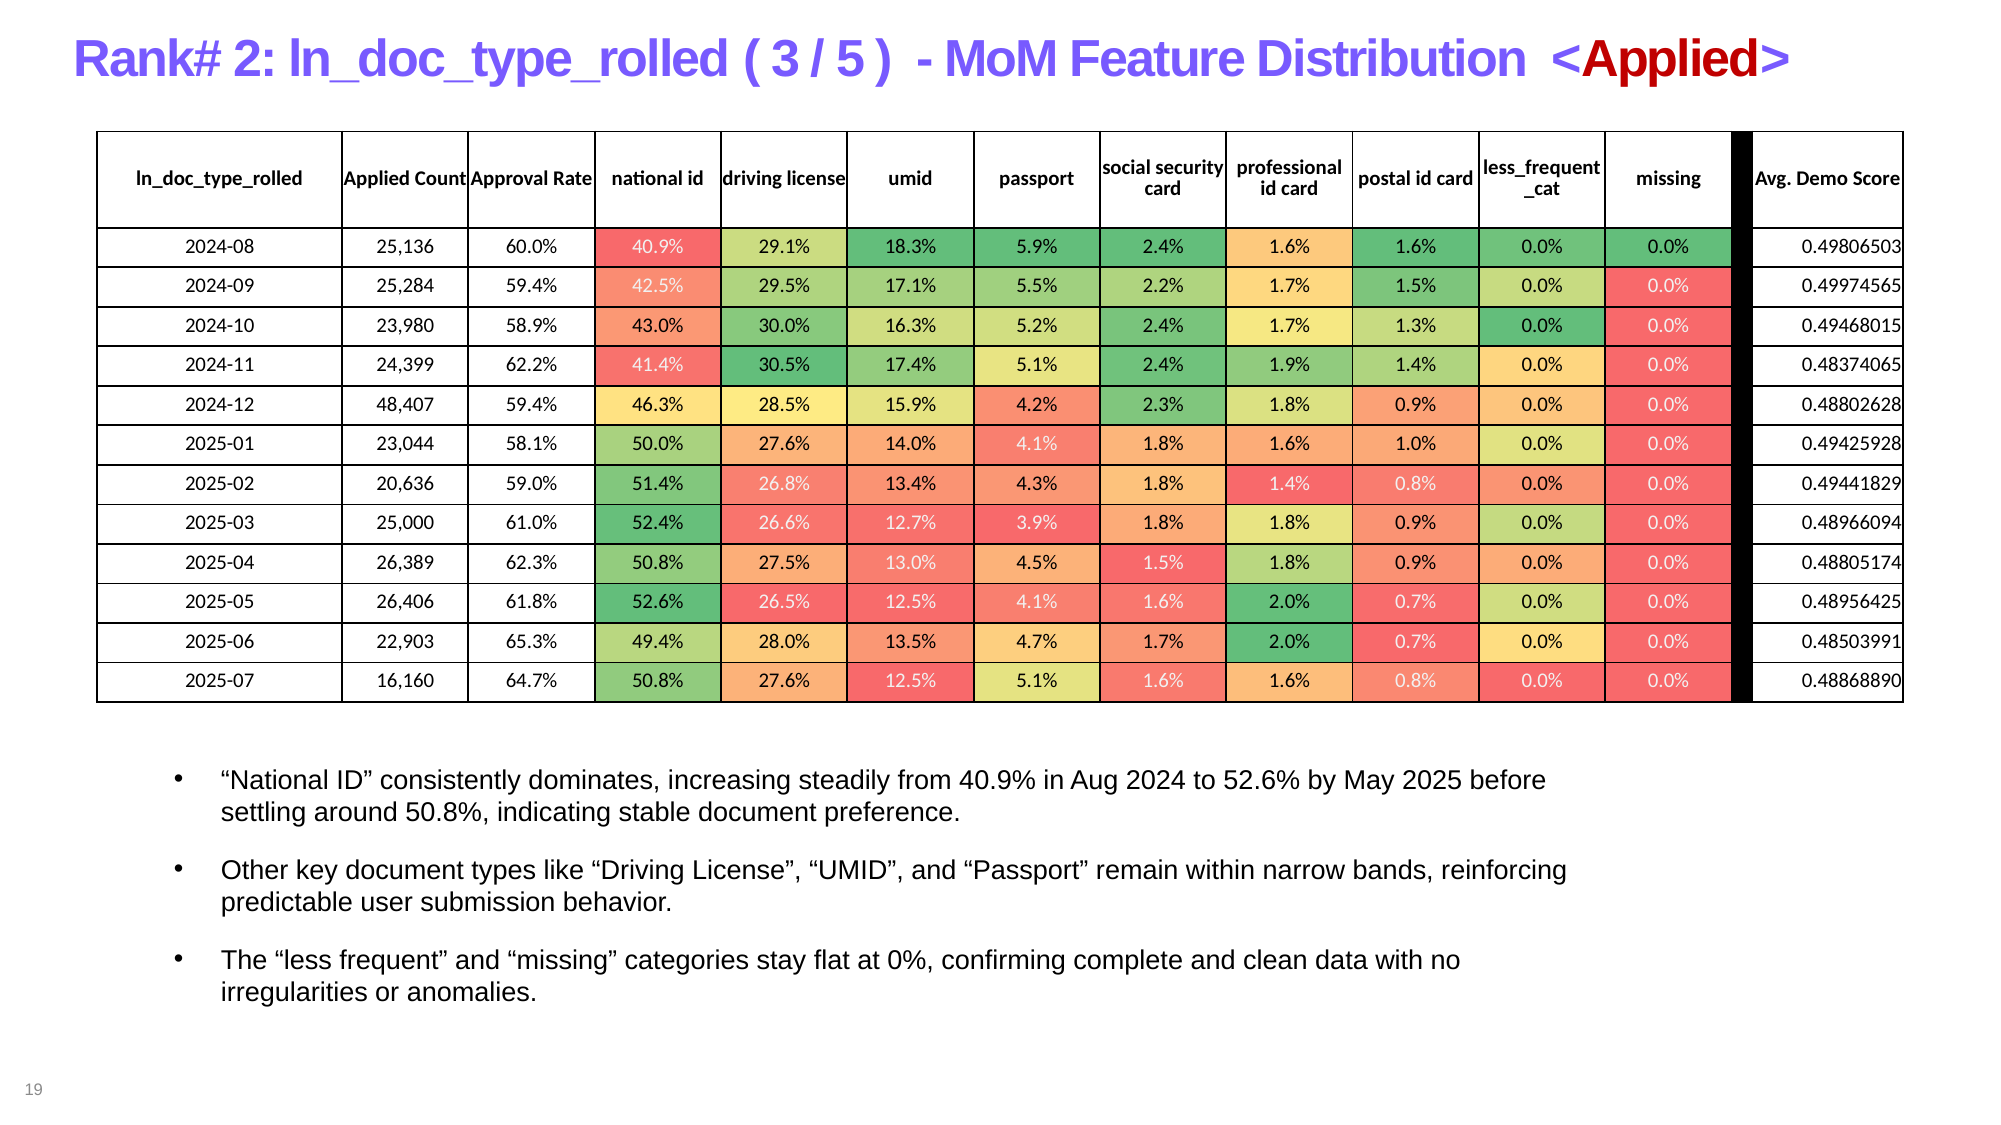

Rank# 2: ln_doc_type_rolled ( 3 / 5 )  - MoM Feature Distribution  <Applied>
| ln\_doc\_type\_rolled | Applied Count | Approval Rate | national id | driving license | umid | passport | social security card | professional id card | postal id card | less\_frequent\_cat | missing |  | Avg. Demo Score |
| --- | --- | --- | --- | --- | --- | --- | --- | --- | --- | --- | --- | --- | --- |
| 2024-08 | 25,136 | 60.0% | 40.9% | 29.1% | 18.3% | 5.9% | 2.4% | 1.6% | 1.6% | 0.0% | 0.0% |  | 0.49806503 |
| 2024-09 | 25,284 | 59.4% | 42.5% | 29.5% | 17.1% | 5.5% | 2.2% | 1.7% | 1.5% | 0.0% | 0.0% |  | 0.49974565 |
| 2024-10 | 23,980 | 58.9% | 43.0% | 30.0% | 16.3% | 5.2% | 2.4% | 1.7% | 1.3% | 0.0% | 0.0% |  | 0.49468015 |
| 2024-11 | 24,399 | 62.2% | 41.4% | 30.5% | 17.4% | 5.1% | 2.4% | 1.9% | 1.4% | 0.0% | 0.0% |  | 0.48374065 |
| 2024-12 | 48,407 | 59.4% | 46.3% | 28.5% | 15.9% | 4.2% | 2.3% | 1.8% | 0.9% | 0.0% | 0.0% |  | 0.48802628 |
| 2025-01 | 23,044 | 58.1% | 50.0% | 27.6% | 14.0% | 4.1% | 1.8% | 1.6% | 1.0% | 0.0% | 0.0% |  | 0.49425928 |
| 2025-02 | 20,636 | 59.0% | 51.4% | 26.8% | 13.4% | 4.3% | 1.8% | 1.4% | 0.8% | 0.0% | 0.0% |  | 0.49441829 |
| 2025-03 | 25,000 | 61.0% | 52.4% | 26.6% | 12.7% | 3.9% | 1.8% | 1.8% | 0.9% | 0.0% | 0.0% |  | 0.48966094 |
| 2025-04 | 26,389 | 62.3% | 50.8% | 27.5% | 13.0% | 4.5% | 1.5% | 1.8% | 0.9% | 0.0% | 0.0% |  | 0.48805174 |
| 2025-05 | 26,406 | 61.8% | 52.6% | 26.5% | 12.5% | 4.1% | 1.6% | 2.0% | 0.7% | 0.0% | 0.0% |  | 0.48956425 |
| 2025-06 | 22,903 | 65.3% | 49.4% | 28.0% | 13.5% | 4.7% | 1.7% | 2.0% | 0.7% | 0.0% | 0.0% |  | 0.48503991 |
| 2025-07 | 16,160 | 64.7% | 50.8% | 27.6% | 12.5% | 5.1% | 1.6% | 1.6% | 0.8% | 0.0% | 0.0% |  | 0.48868890 |

“National ID” consistently dominates, increasing steadily from 40.9% in Aug 2024 to 52.6% by May 2025 before settling around 50.8%, indicating stable document preference.
Other key document types like “Driving License”, “UMID”, and “Passport” remain within narrow bands, reinforcing predictable user submission behavior.
The “less frequent” and “missing” categories stay flat at 0%, confirming complete and clean data with no irregularities or anomalies.
19